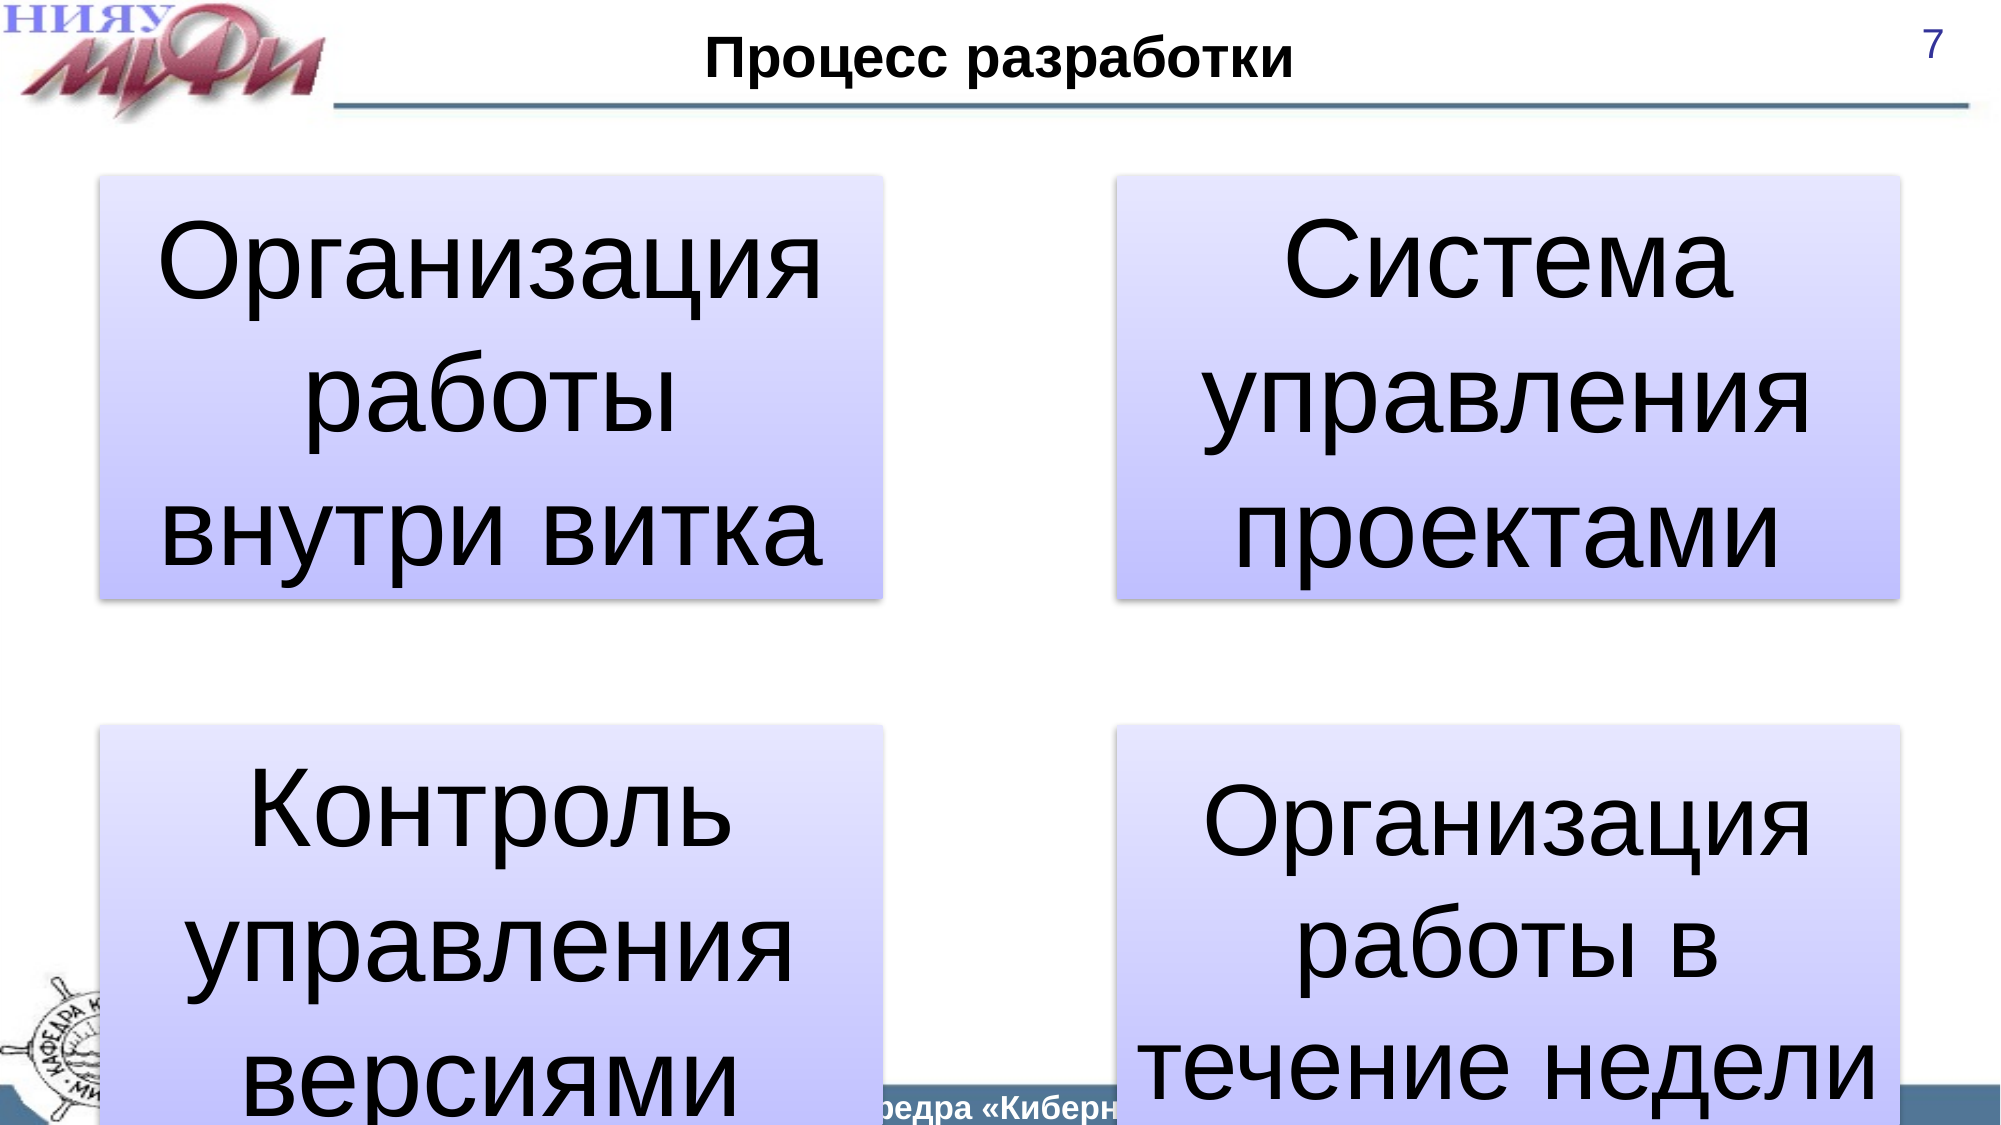

# Процесс разработки
7
Контроль управления версиями
Система управления проектами
Организация работы внутри витка
Организация работы в течение недели